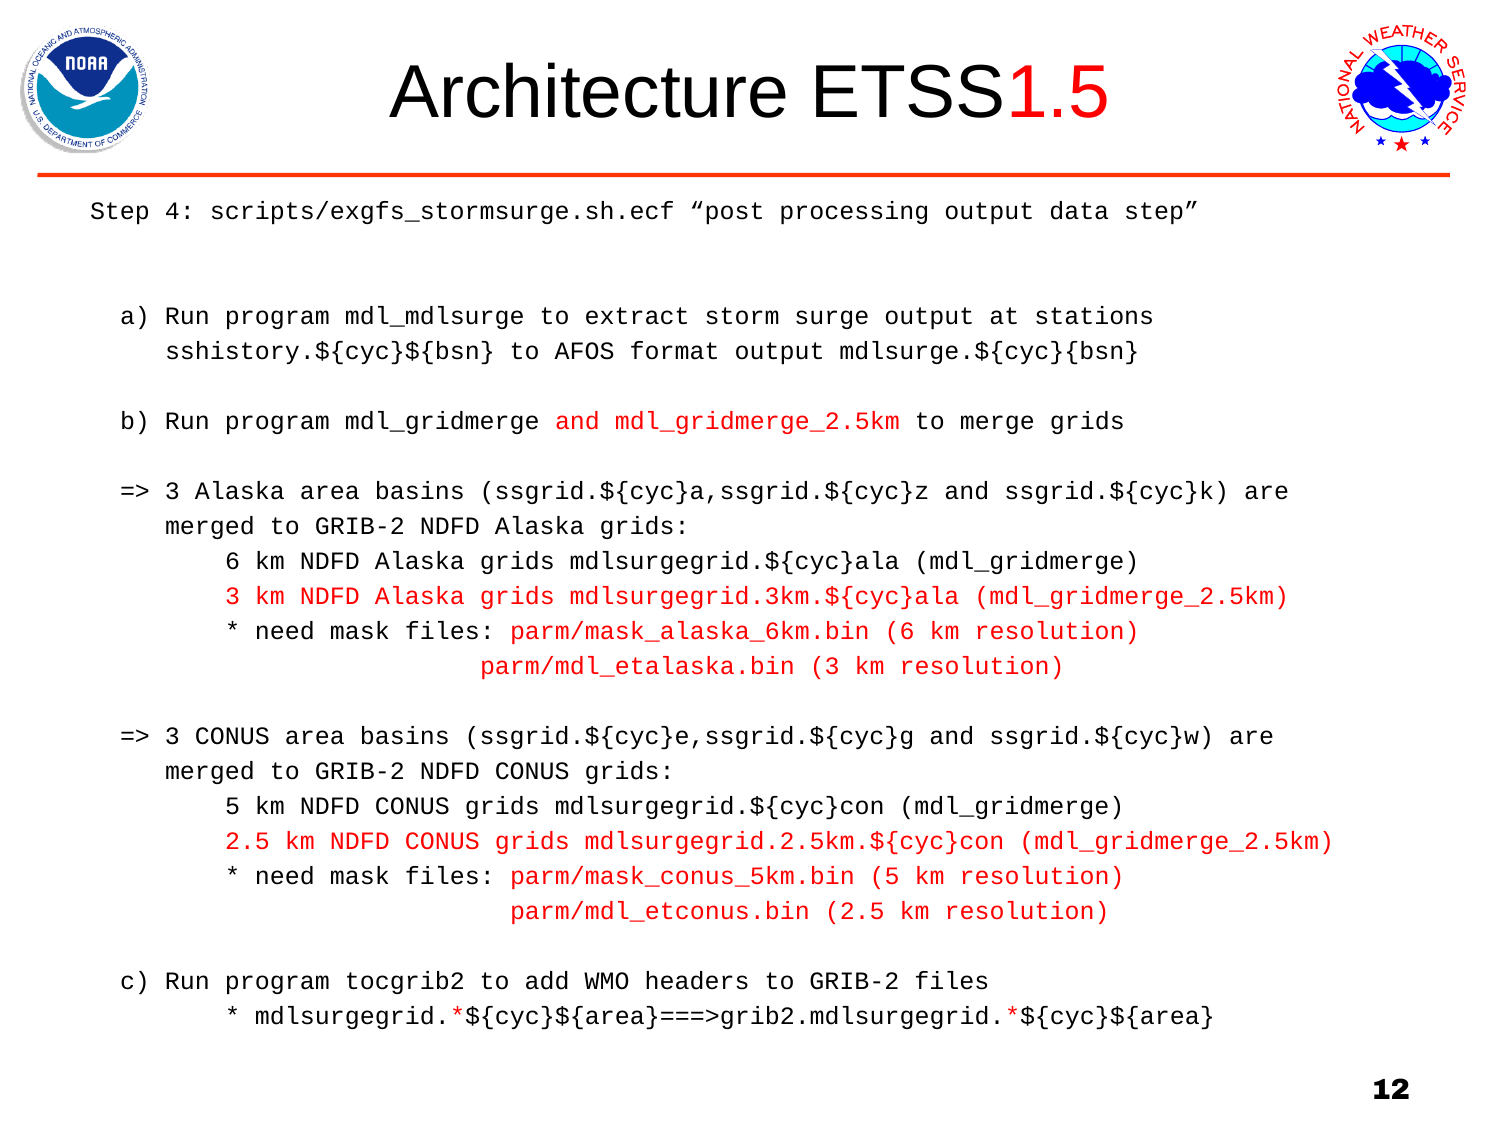

# Architecture ETSS1.5
Step 4: scripts/exgfs_stormsurge.sh.ecf “post processing output data step”

  a) Run program mdl_mdlsurge to extract storm surge output at stations
     sshistory.${cyc}${bsn} to AFOS format output mdlsurge.${cyc}{bsn}

  b) Run program mdl_gridmerge and mdl_gridmerge_2.5km to merge grids

  => 3 Alaska area basins (ssgrid.${cyc}a,ssgrid.${cyc}z and ssgrid.${cyc}k) are
     merged to GRIB-2 NDFD Alaska grids:
         6 km NDFD Alaska grids mdlsurgegrid.${cyc}ala (mdl_gridmerge)
         3 km NDFD Alaska grids mdlsurgegrid.3km.${cyc}ala (mdl_gridmerge_2.5km)
         * need mask files: parm/mask_alaska_6km.bin (6 km resolution)
                          parm/mdl_etalaska.bin (3 km resolution)

  => 3 CONUS area basins (ssgrid.${cyc}e,ssgrid.${cyc}g and ssgrid.${cyc}w) are
     merged to GRIB-2 NDFD CONUS grids:
         5 km NDFD CONUS grids mdlsurgegrid.${cyc}con (mdl_gridmerge)
         2.5 km NDFD CONUS grids mdlsurgegrid.2.5km.${cyc}con (mdl_gridmerge_2.5km)
         * need mask files: parm/mask_conus_5km.bin (5 km resolution)
                            parm/mdl_etconus.bin (2.5 km resolution)

  c) Run program tocgrib2 to add WMO headers to GRIB-2 files
         * mdlsurgegrid.*${cyc}${area}===>grib2.mdlsurgegrid.*${cyc}${area}